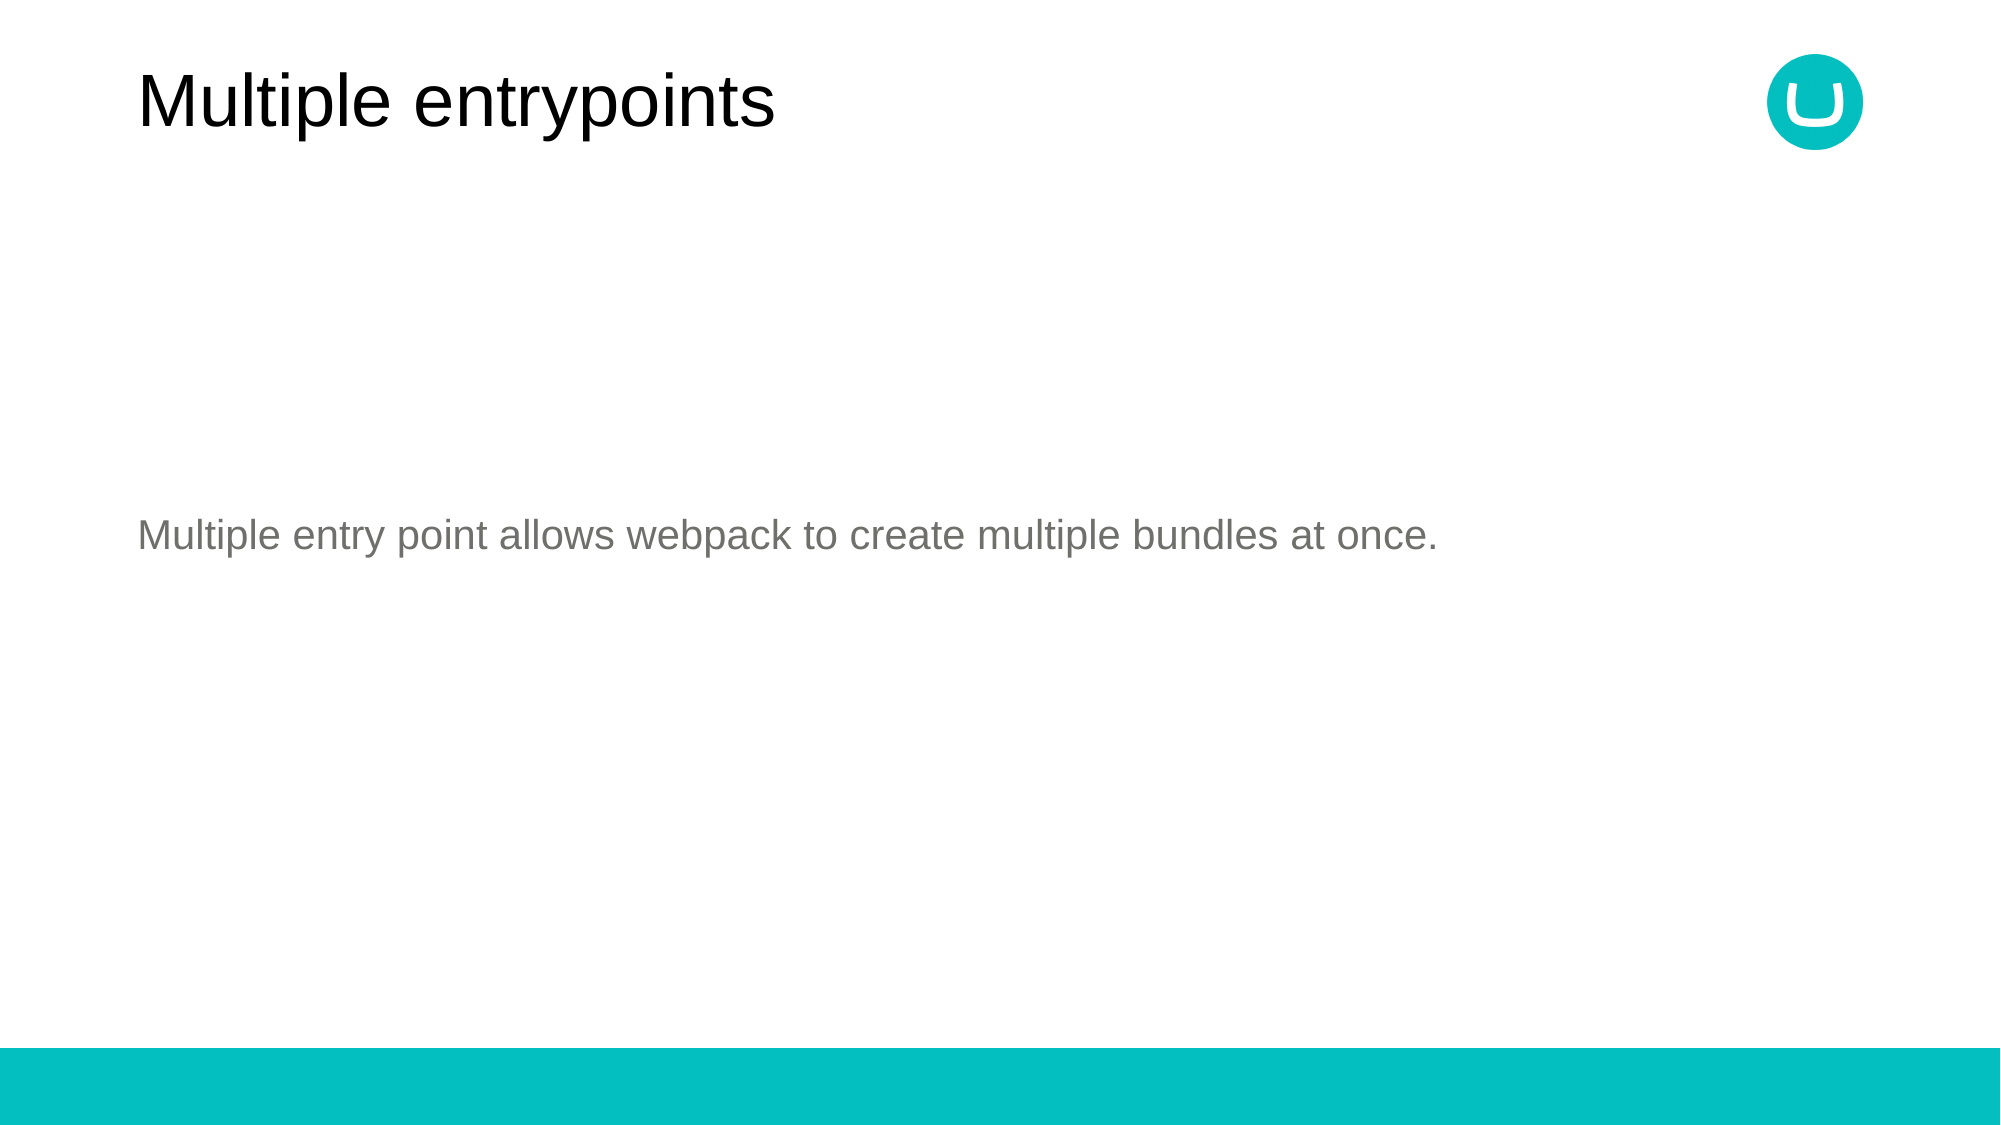

# Multiple entrypoints
Multiple entry point allows webpack to create multiple bundles at once.